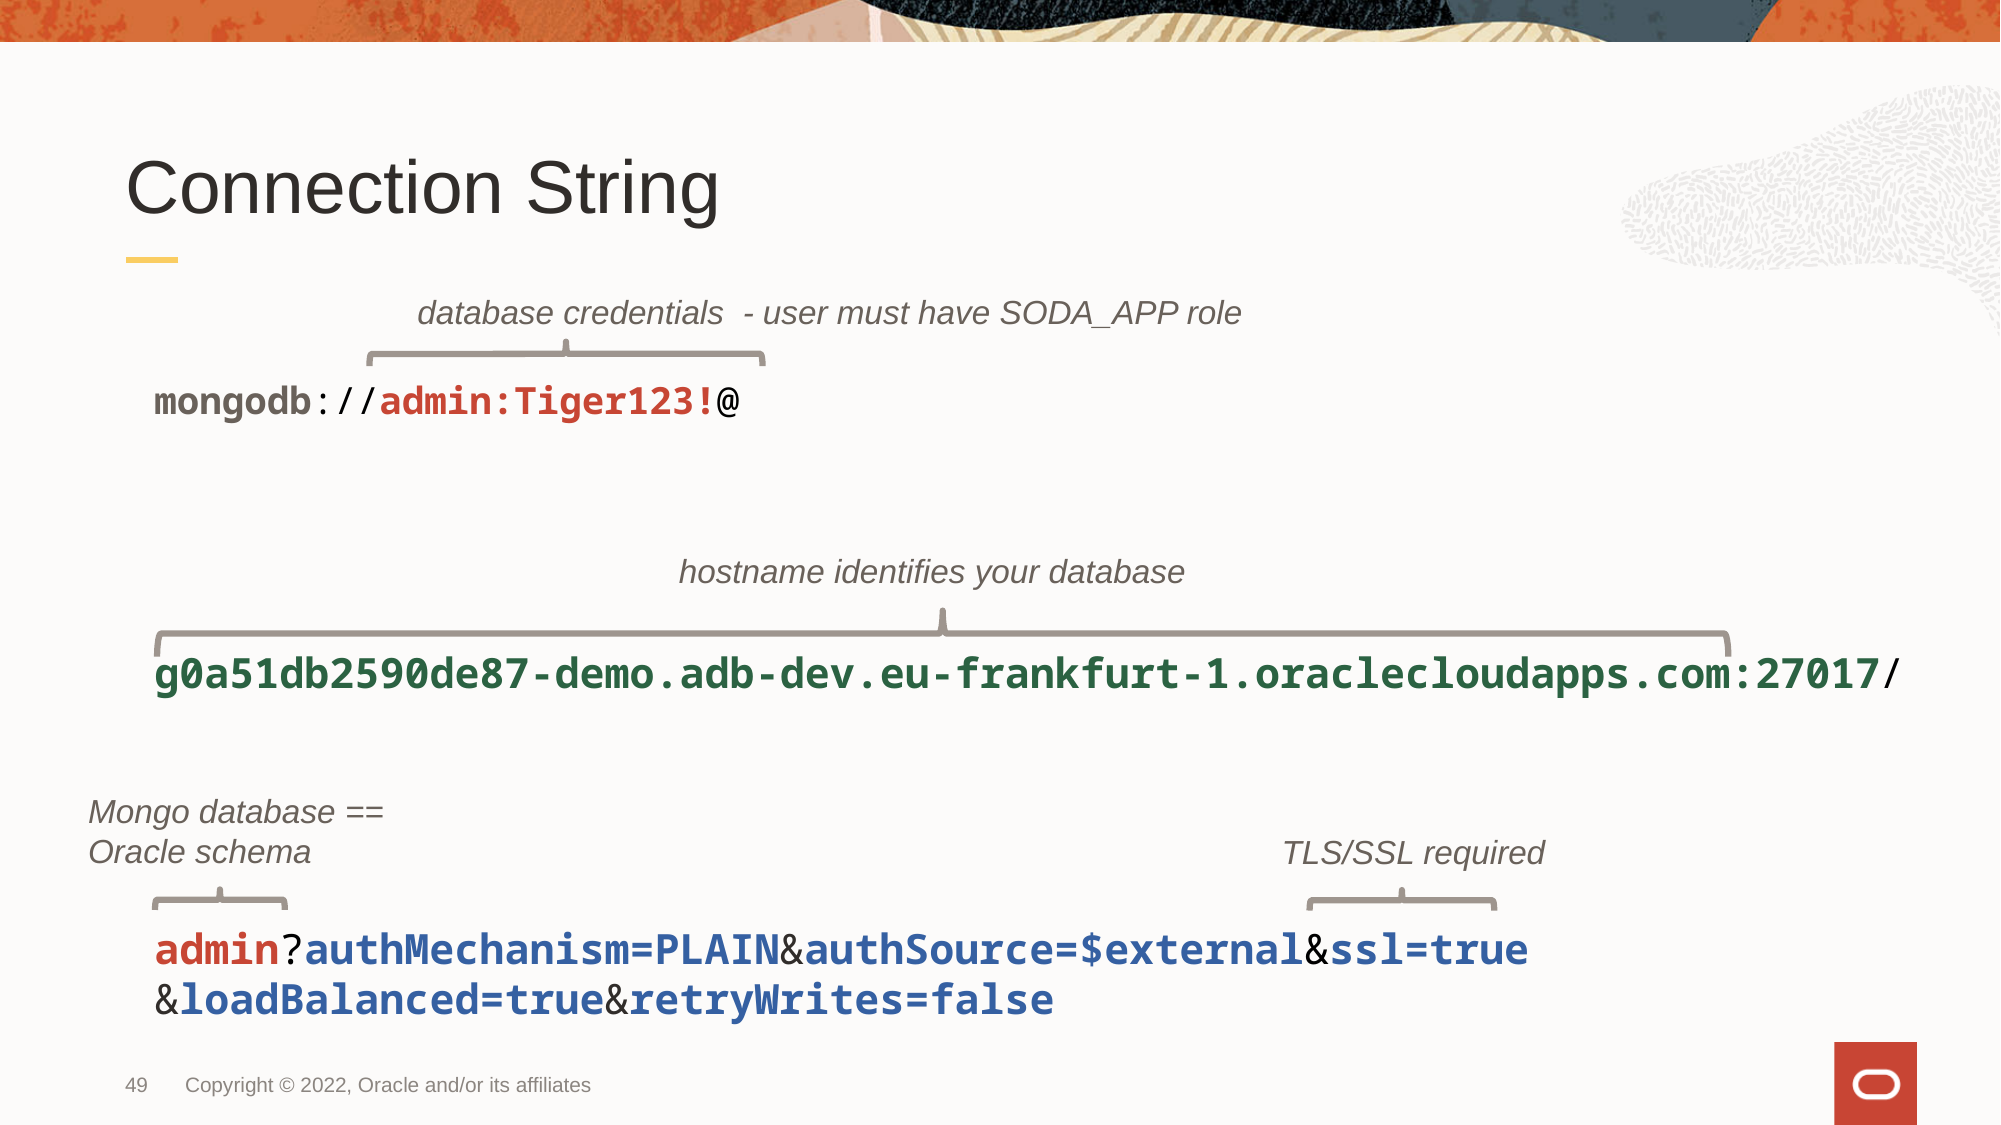

Connection String

database credentials  - user must have SODA_APP role
mongodb://admin:Tiger123!@
g0a51db2590de87-demo.adb-dev.eu-frankfurt-1.oraclecloudapps.com:27017/
admin?authMechanism=PLAIN&authSource=$external&ssl=true
&loadBalanced=true&retryWrites=false
hostname identifies your database
Mongo database ==
Oracle schema

TLS/SSL required

49
Copyright © 2022, Oracle and/or its affiliates